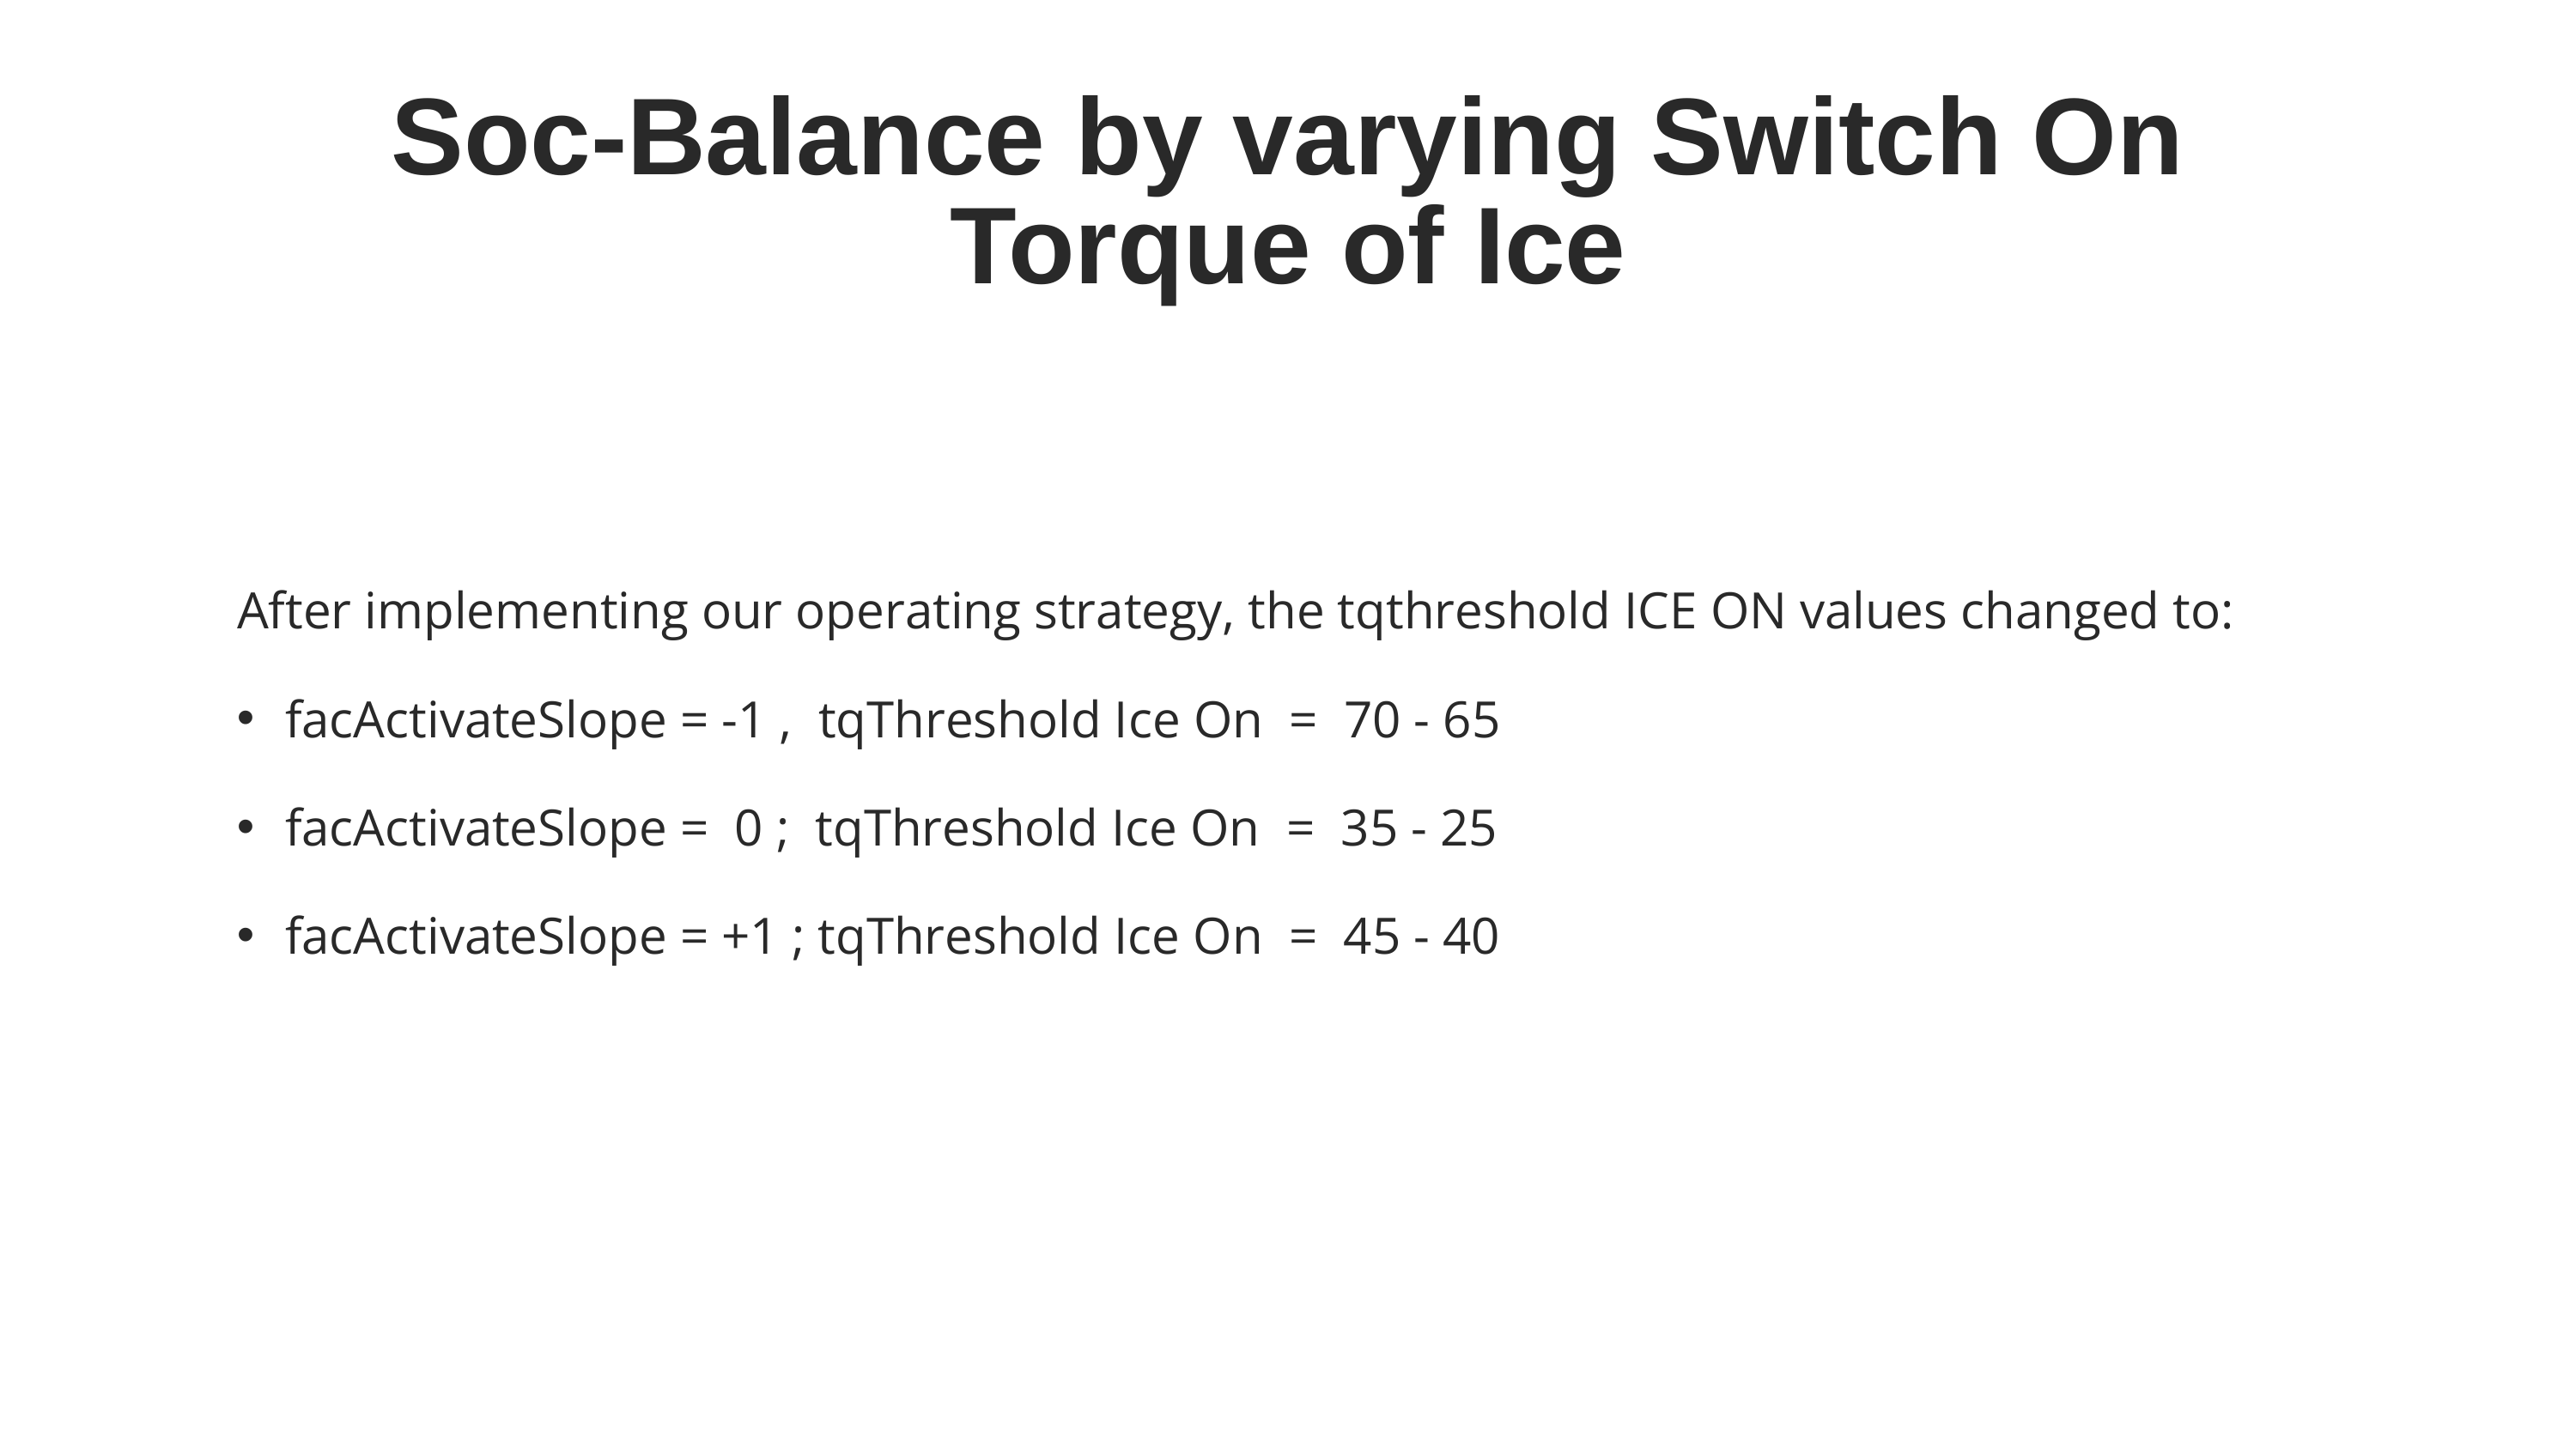

Soc-Balance by varying Switch On Torque of Ice
After implementing our operating strategy, the tqthreshold ICE ON values changed to:

facActivateSlope = -1 ,  tqThreshold Ice On  =  70 - 65

facActivateSlope =  0 ;  tqThreshold Ice On  =  35 - 25

facActivateSlope = +1 ; tqThreshold Ice On  =  45 - 40